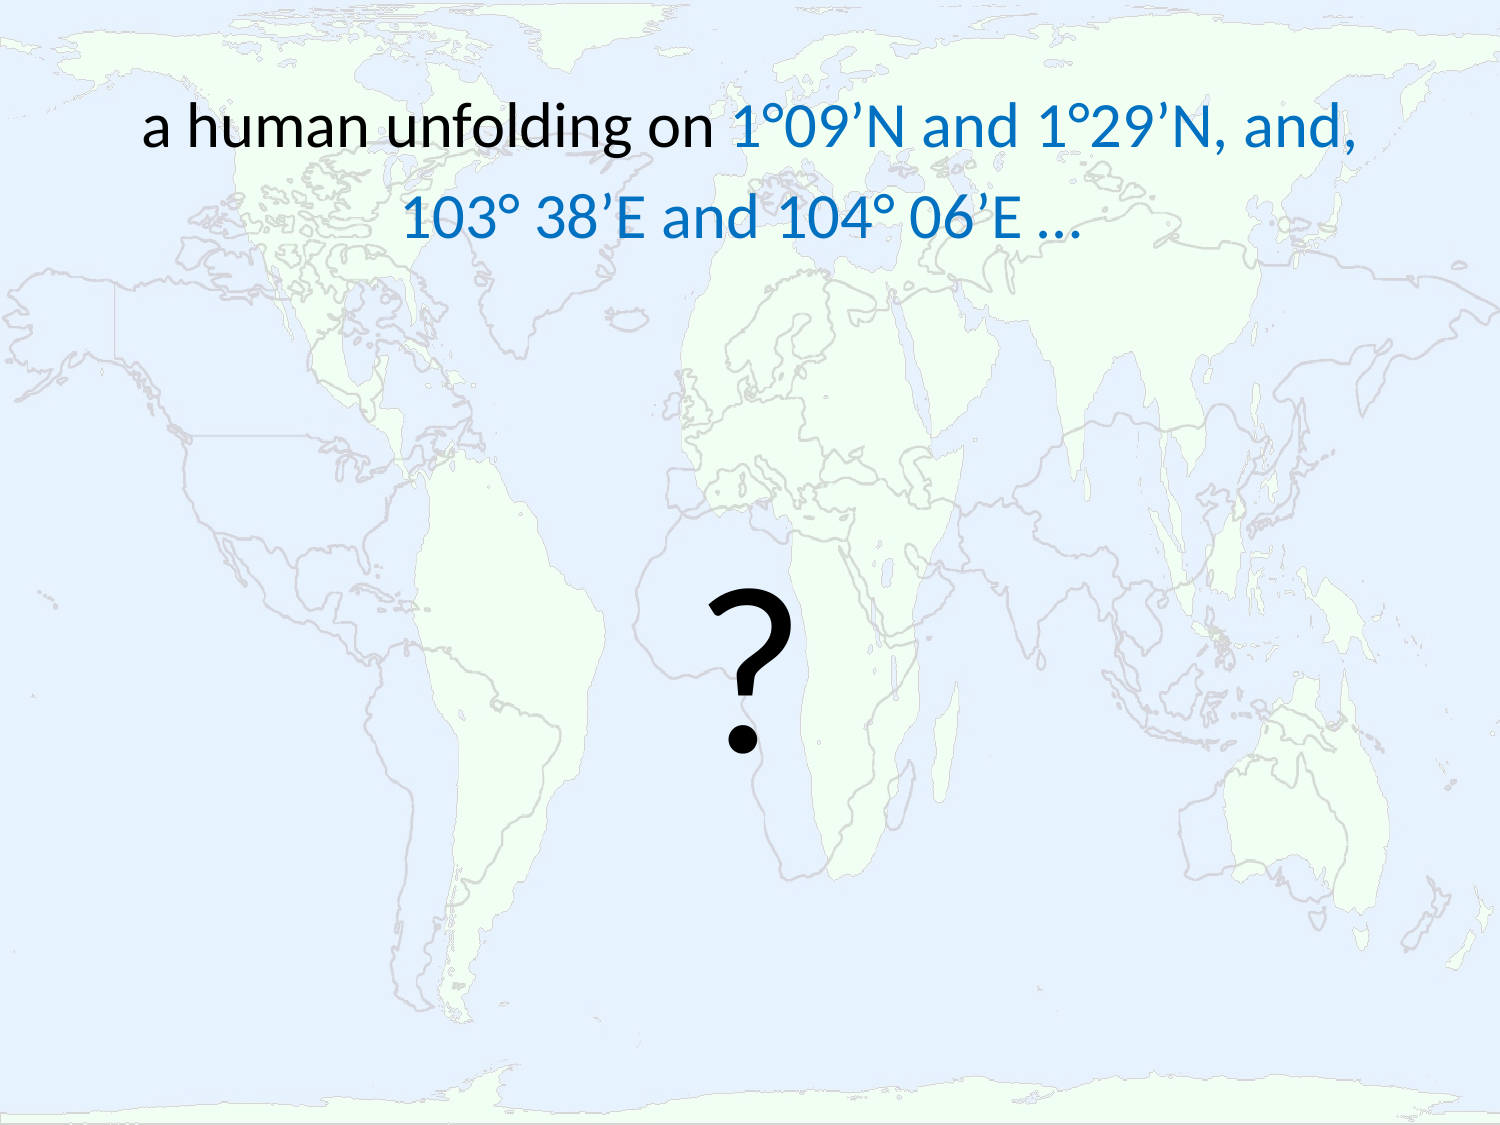

# a human unfolding on 1°09’N and 1°29’N, and, 103° 38’E and 104° 06’E …

?